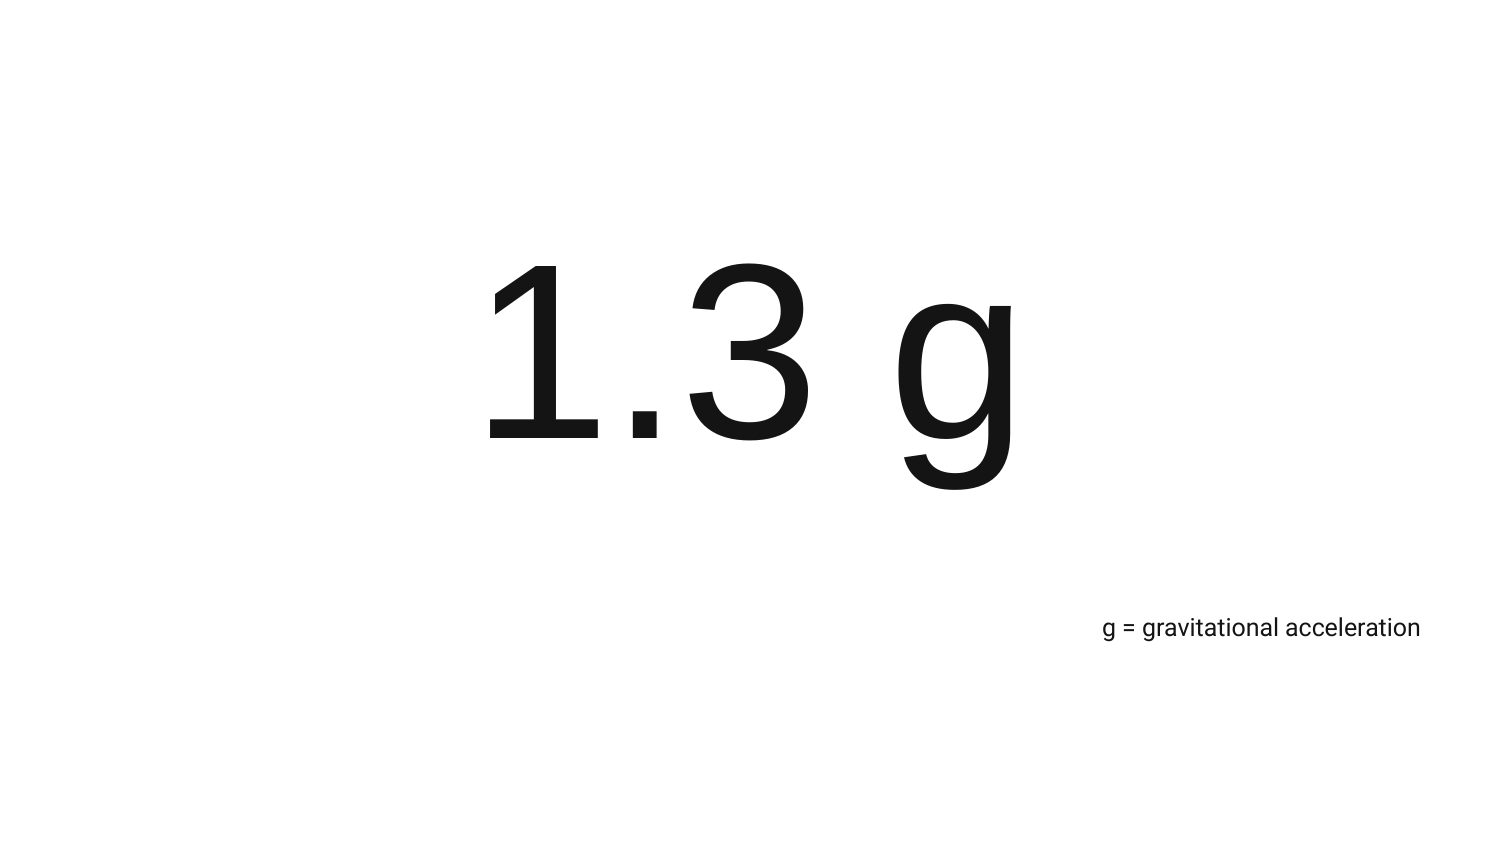

# 1.3 g
g = gravitational acceleration